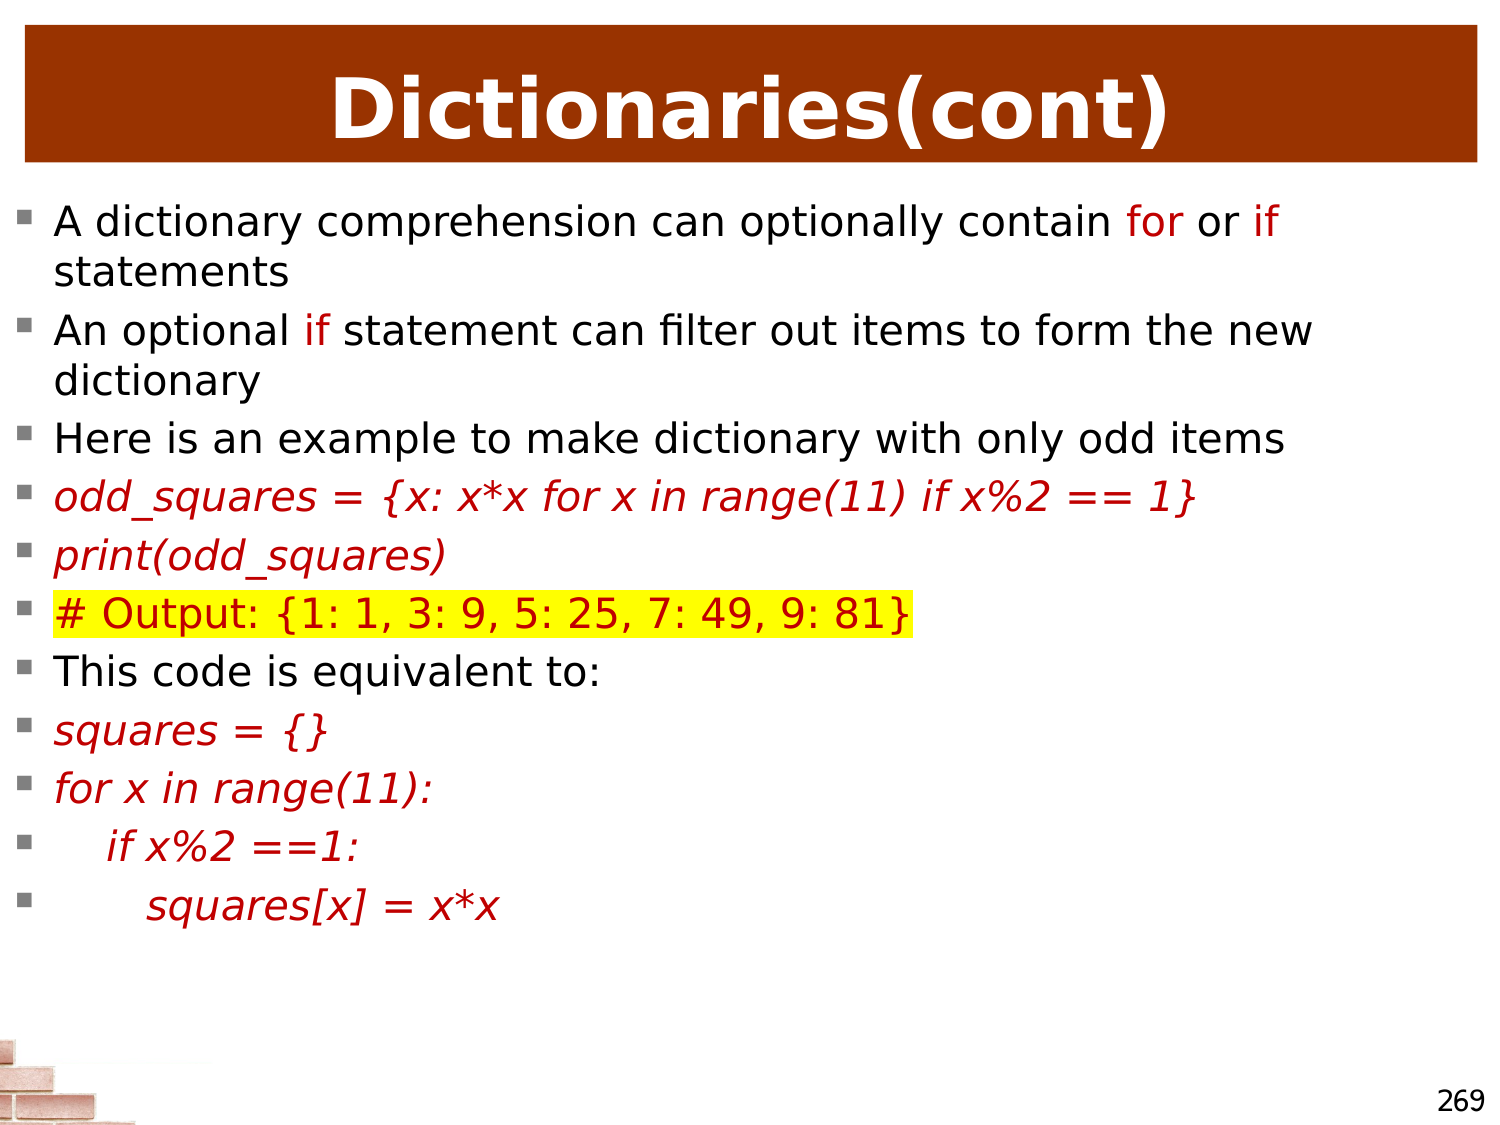

# Dictionaries(cont)
A dictionary comprehension can optionally contain for or if statements
An optional if statement can filter out items to form the new dictionary
Here is an example to make dictionary with only odd items
odd_squares = {x: x*x for x in range(11) if x%2 == 1}
print(odd_squares)
# Output: {1: 1, 3: 9, 5: 25, 7: 49, 9: 81}
This code is equivalent to:
squares = {}
for x in range(11):
    if x%2 ==1:
       squares[x] = x*x
269